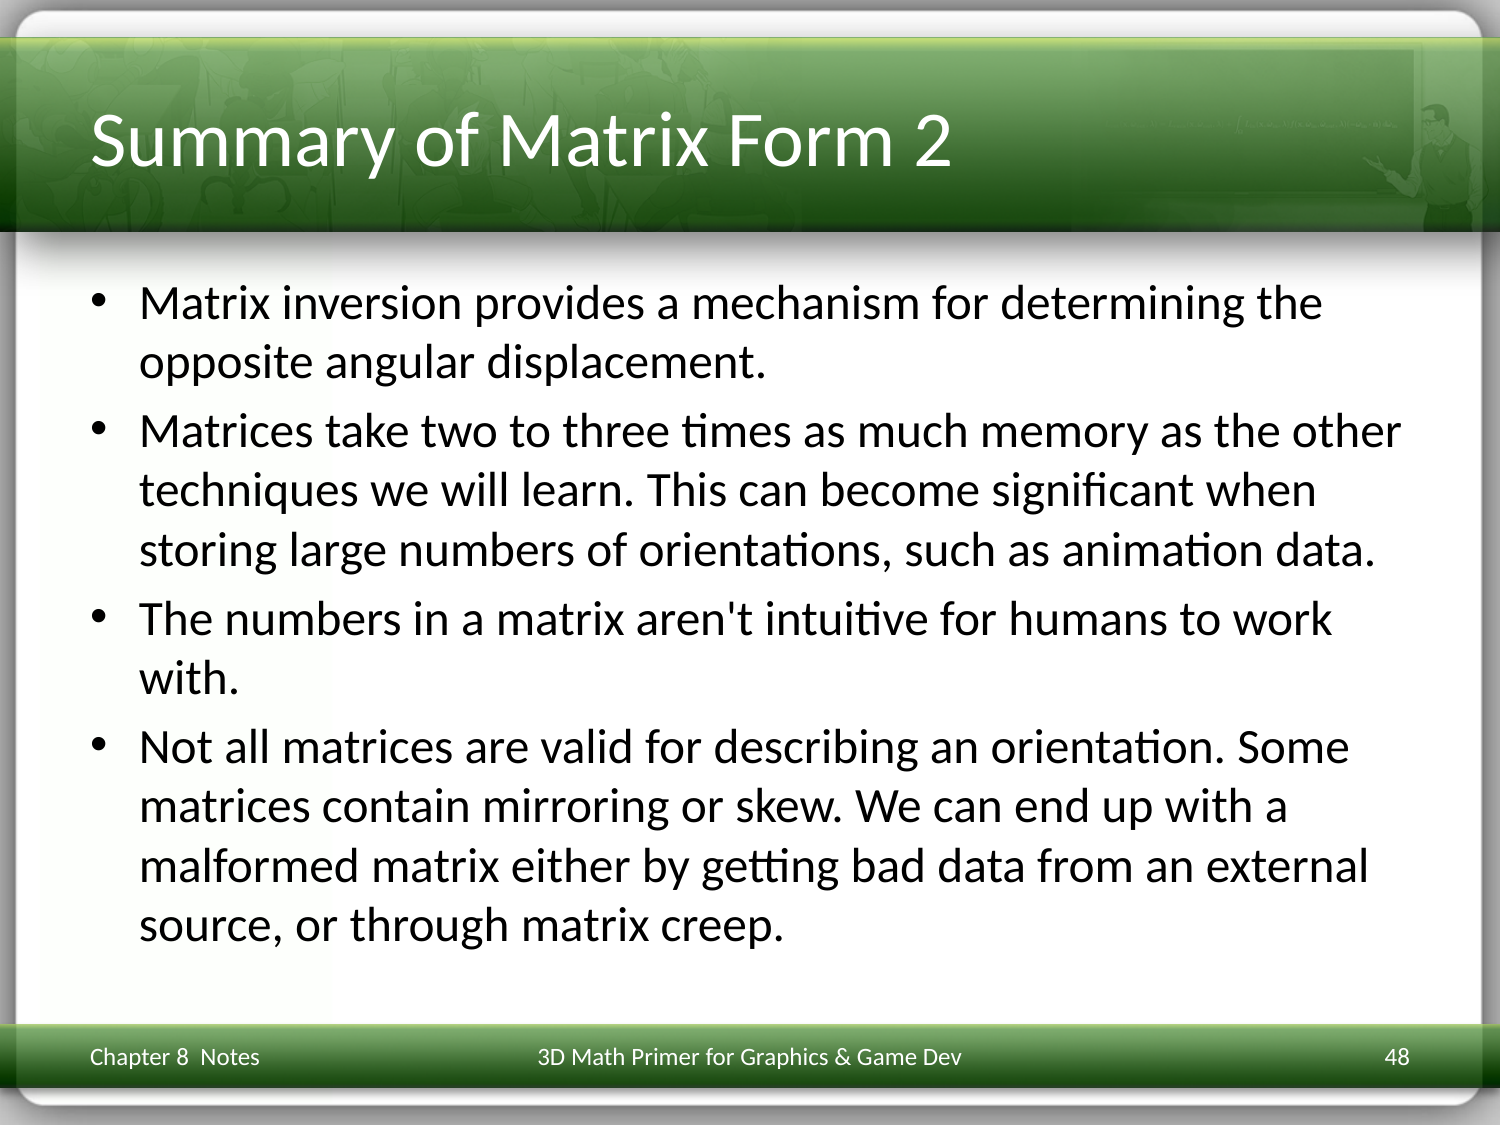

# Summary of Matrix Form 2
Matrix inversion provides a mechanism for determining the opposite angular displacement.
Matrices take two to three times as much memory as the other techniques we will learn. This can become significant when storing large numbers of orientations, such as animation data.
The numbers in a matrix aren't intuitive for humans to work with.
Not all matrices are valid for describing an orientation. Some matrices contain mirroring or skew. We can end up with a malformed matrix either by getting bad data from an external source, or through matrix creep.
Chapter 8  Notes
3D Math Primer for Graphics & Game Dev
48